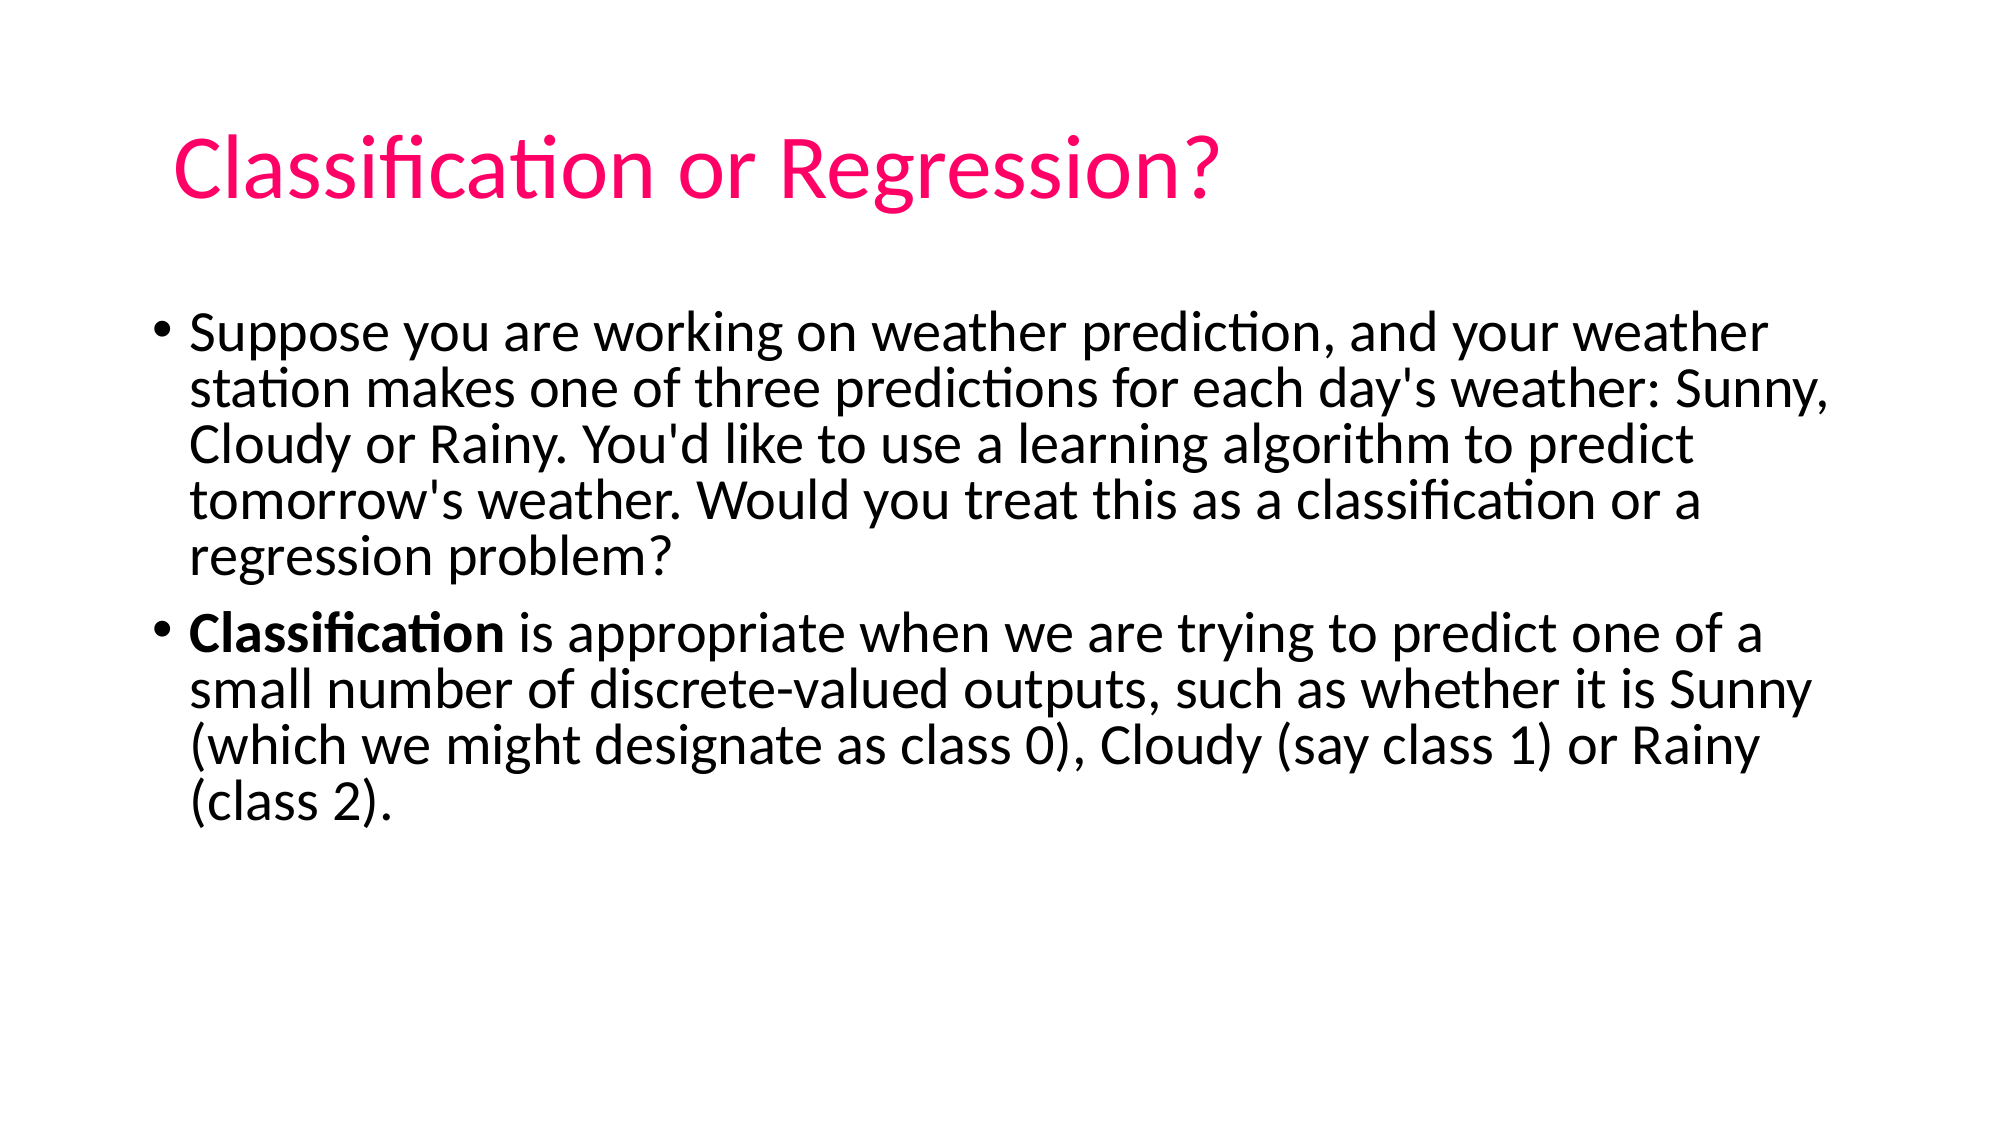

# Classification or Regression?
Suppose you are working on weather prediction, and your weather station makes one of three predictions for each day's weather: Sunny, Cloudy or Rainy. You'd like to use a learning algorithm to predict tomorrow's weather. Would you treat this as a classification or a regression problem?
Classification is appropriate when we are trying to predict one of a small number of discrete-valued outputs, such as whether it is Sunny (which we might designate as class 0), Cloudy (say class 1) or Rainy (class 2).